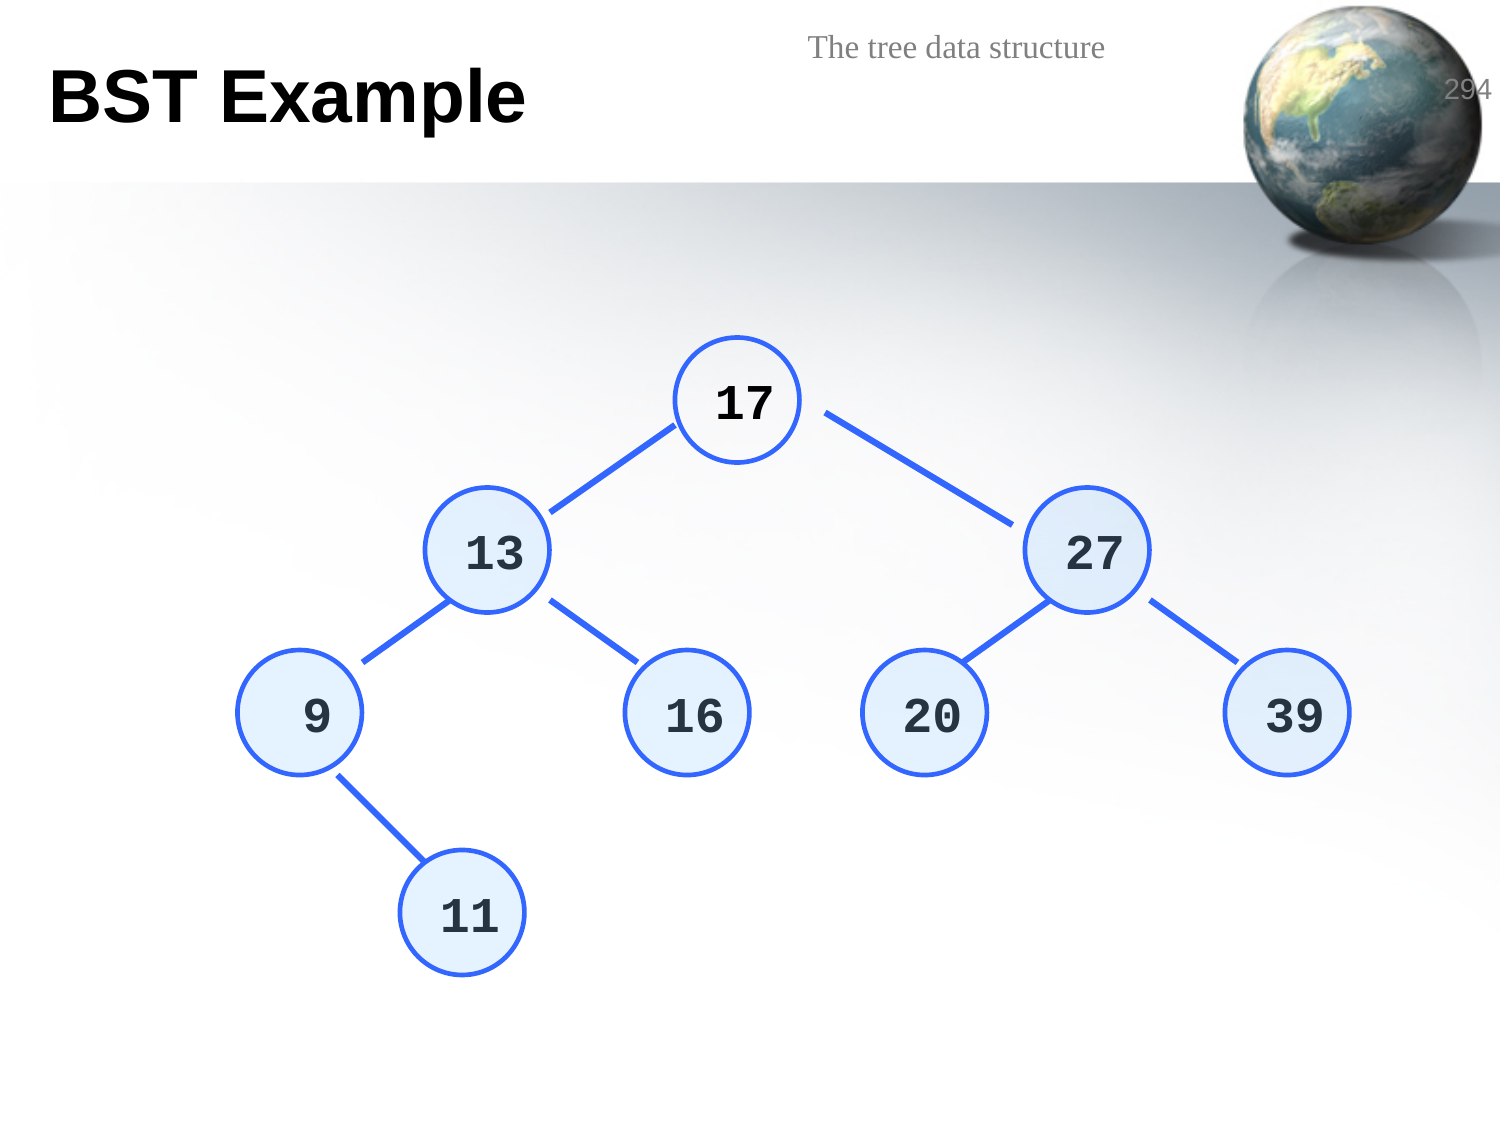

# BST Example

17

13
27

9
16
20
39

11